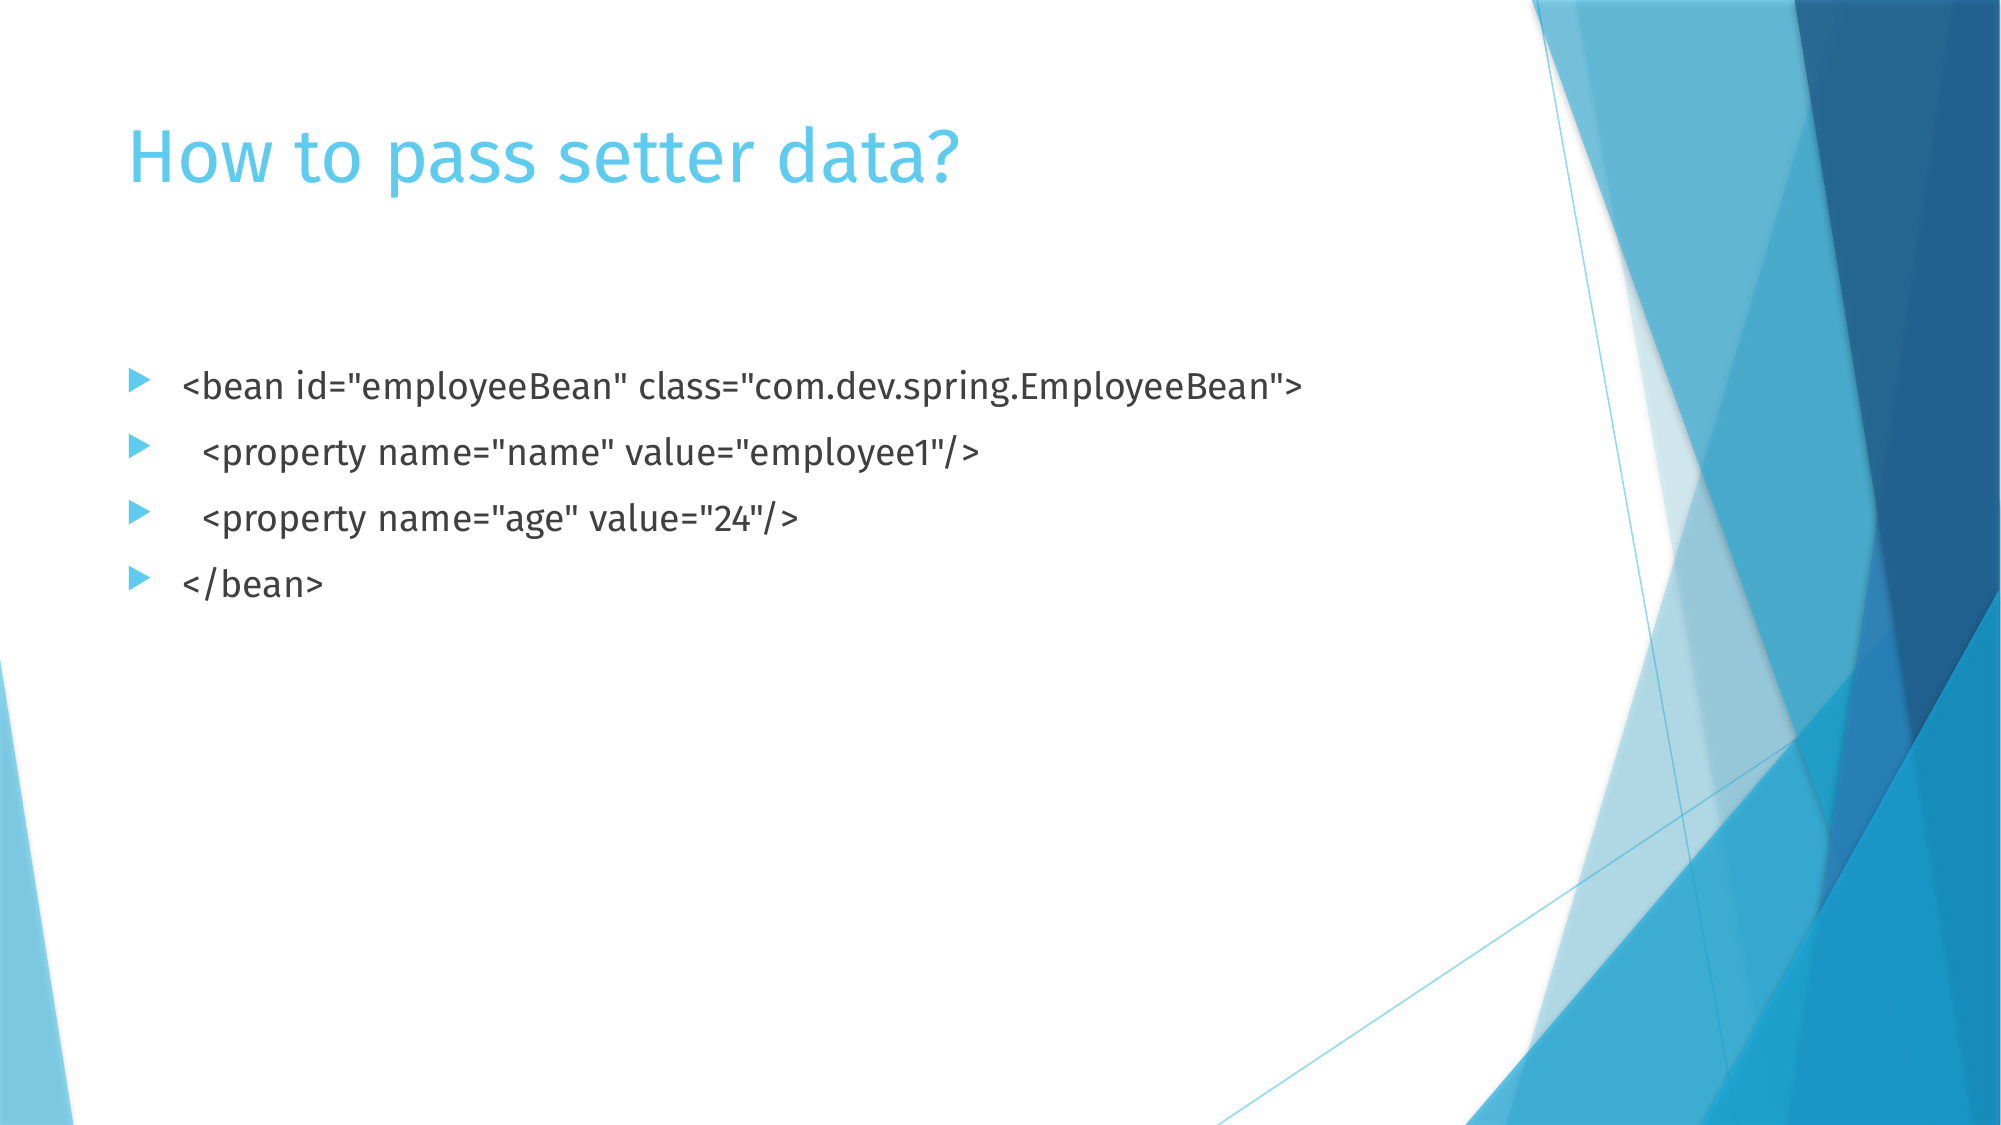

# How to pass setter data?
<bean id="employeeBean" class="com.dev.spring.EmployeeBean">
  <property name="name" value="employee1"/>
  <property name="age" value="24"/>
</bean>